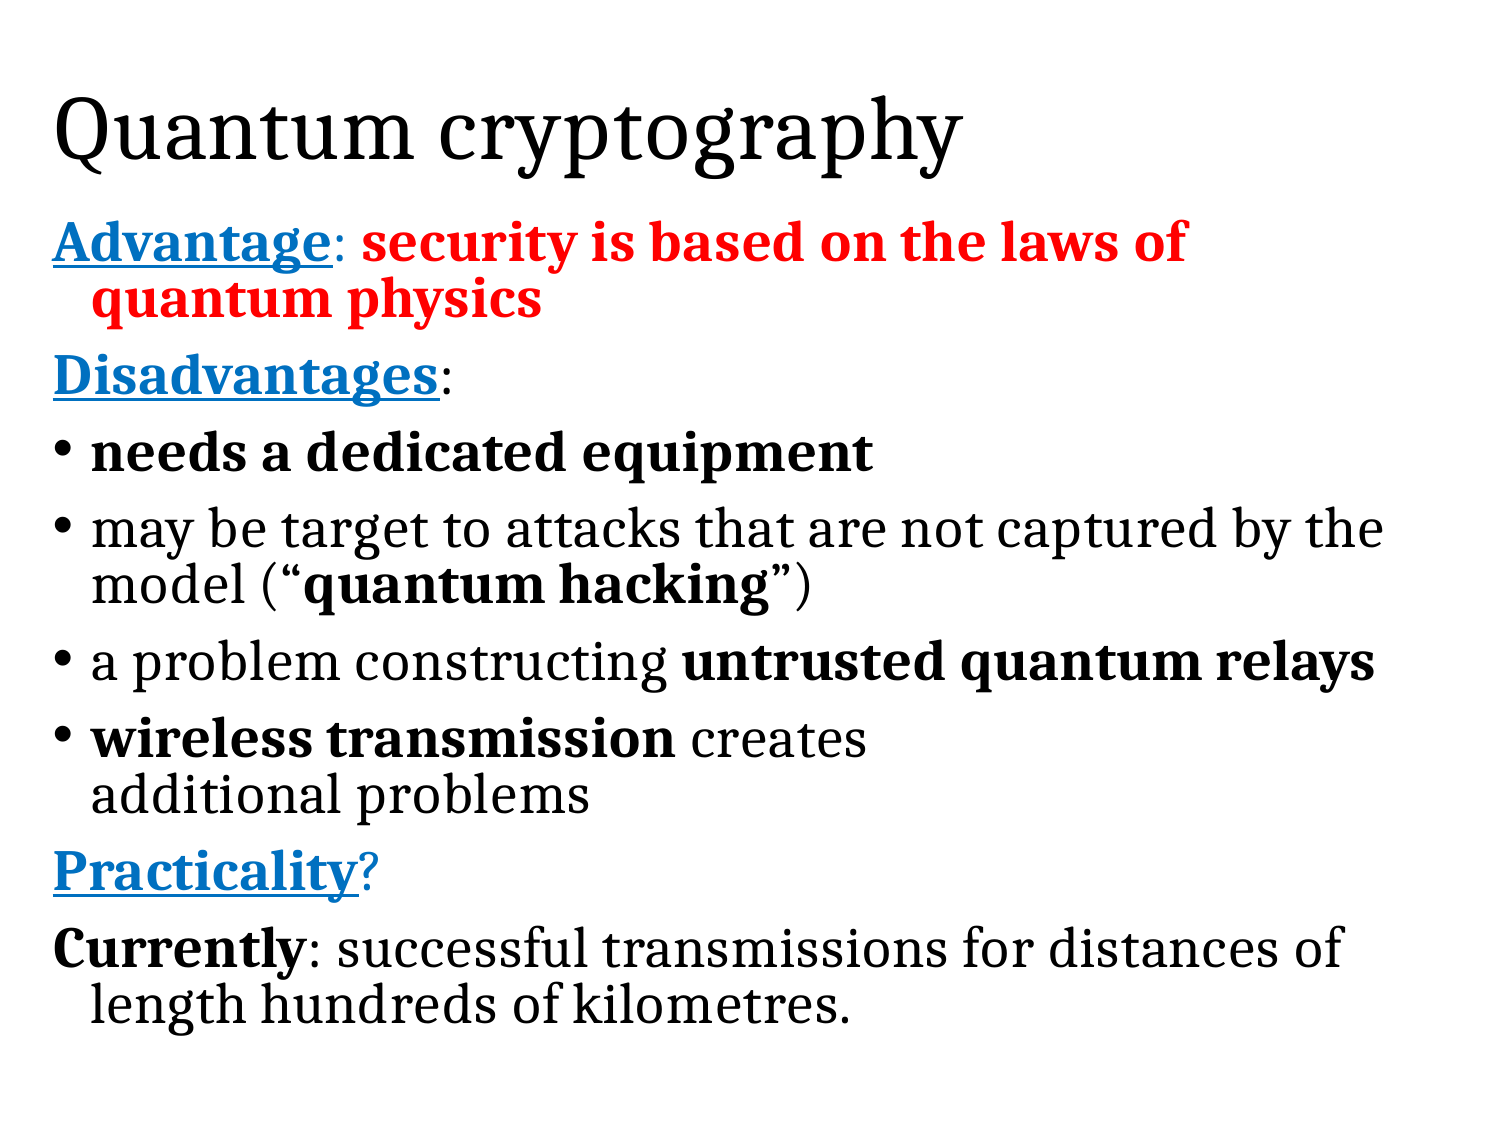

# Quantum cryptography
Advantage: security is based on the laws of quantum physics
Disadvantages:
needs a dedicated equipment
may be target to attacks that are not captured by the model (“quantum hacking”)
a problem constructing untrusted quantum relays
wireless transmission creates
additional problems
Practicality?
Currently: successful transmissions for distances of length hundreds of kilometres.